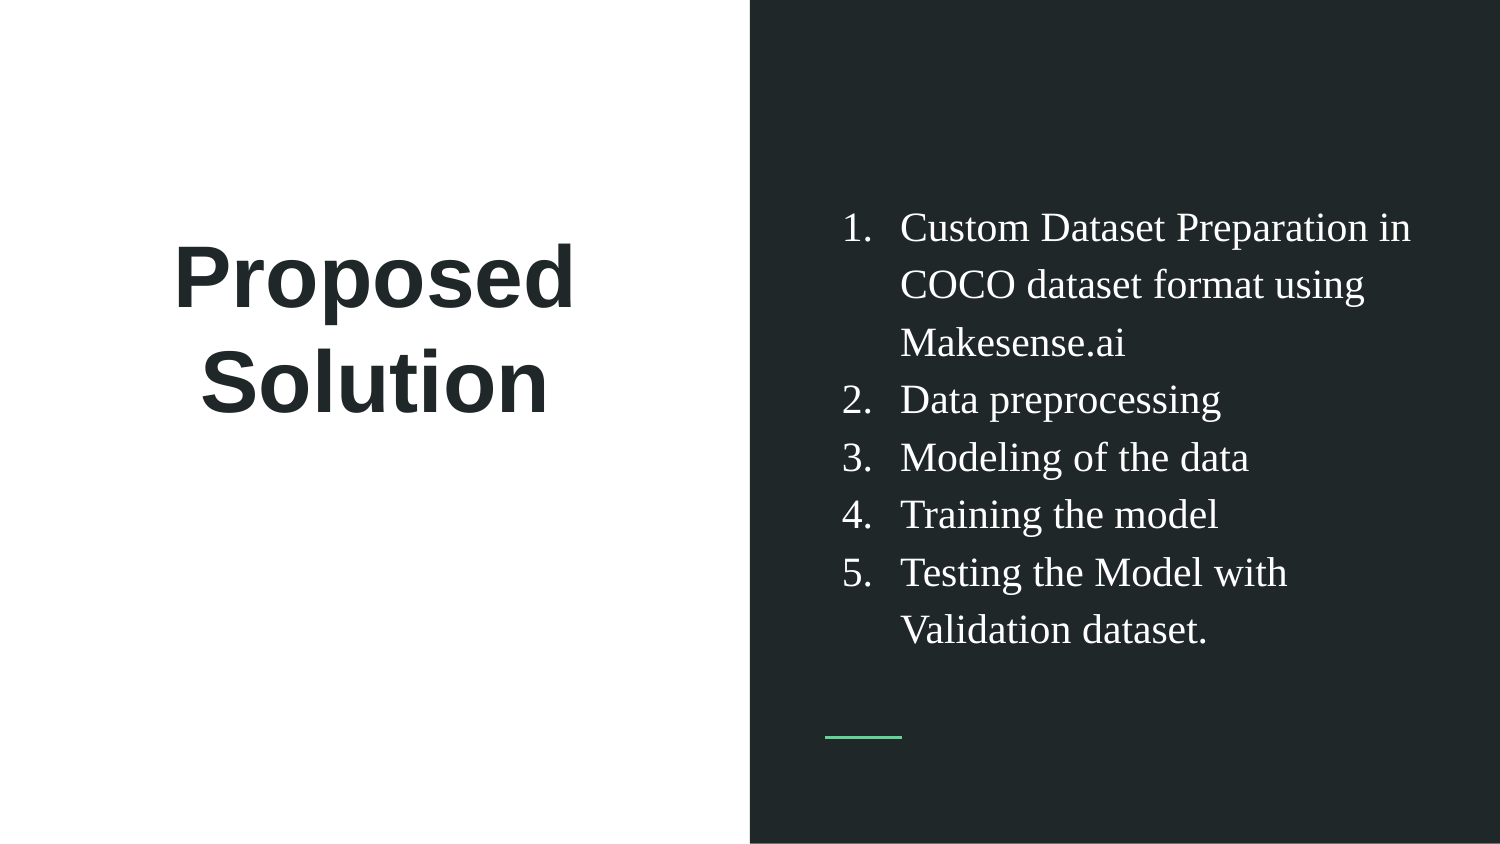

Custom Dataset Preparation in COCO dataset format using Makesense.ai
Data preprocessing
Modeling of the data
Training the model
Testing the Model with Validation dataset.
# Proposed Solution